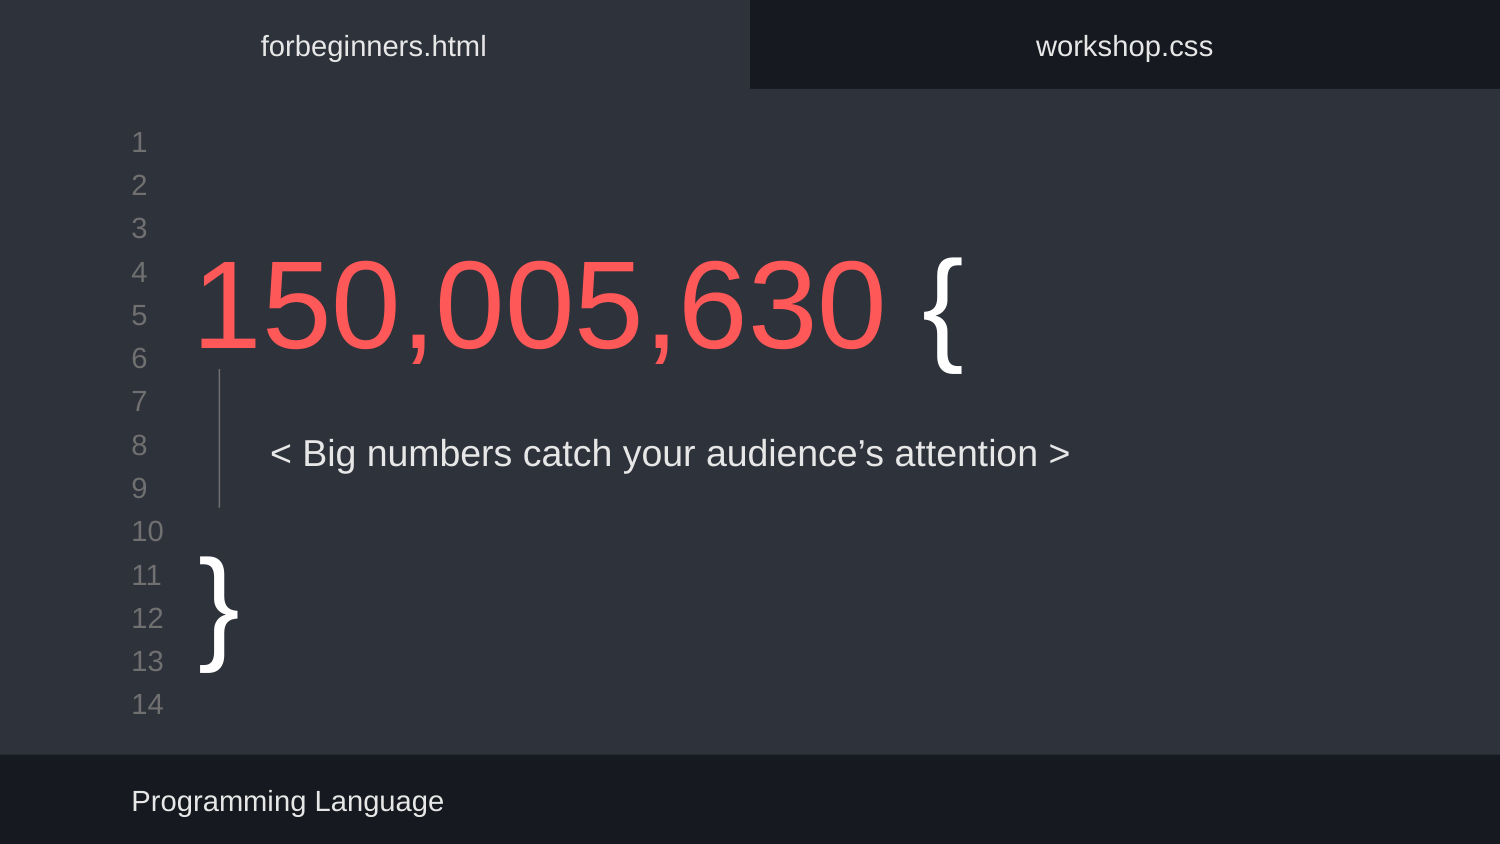

forbeginners.html
workshop.css
# 150,005,630 {
}
< Big numbers catch your audience’s attention >
Programming Language